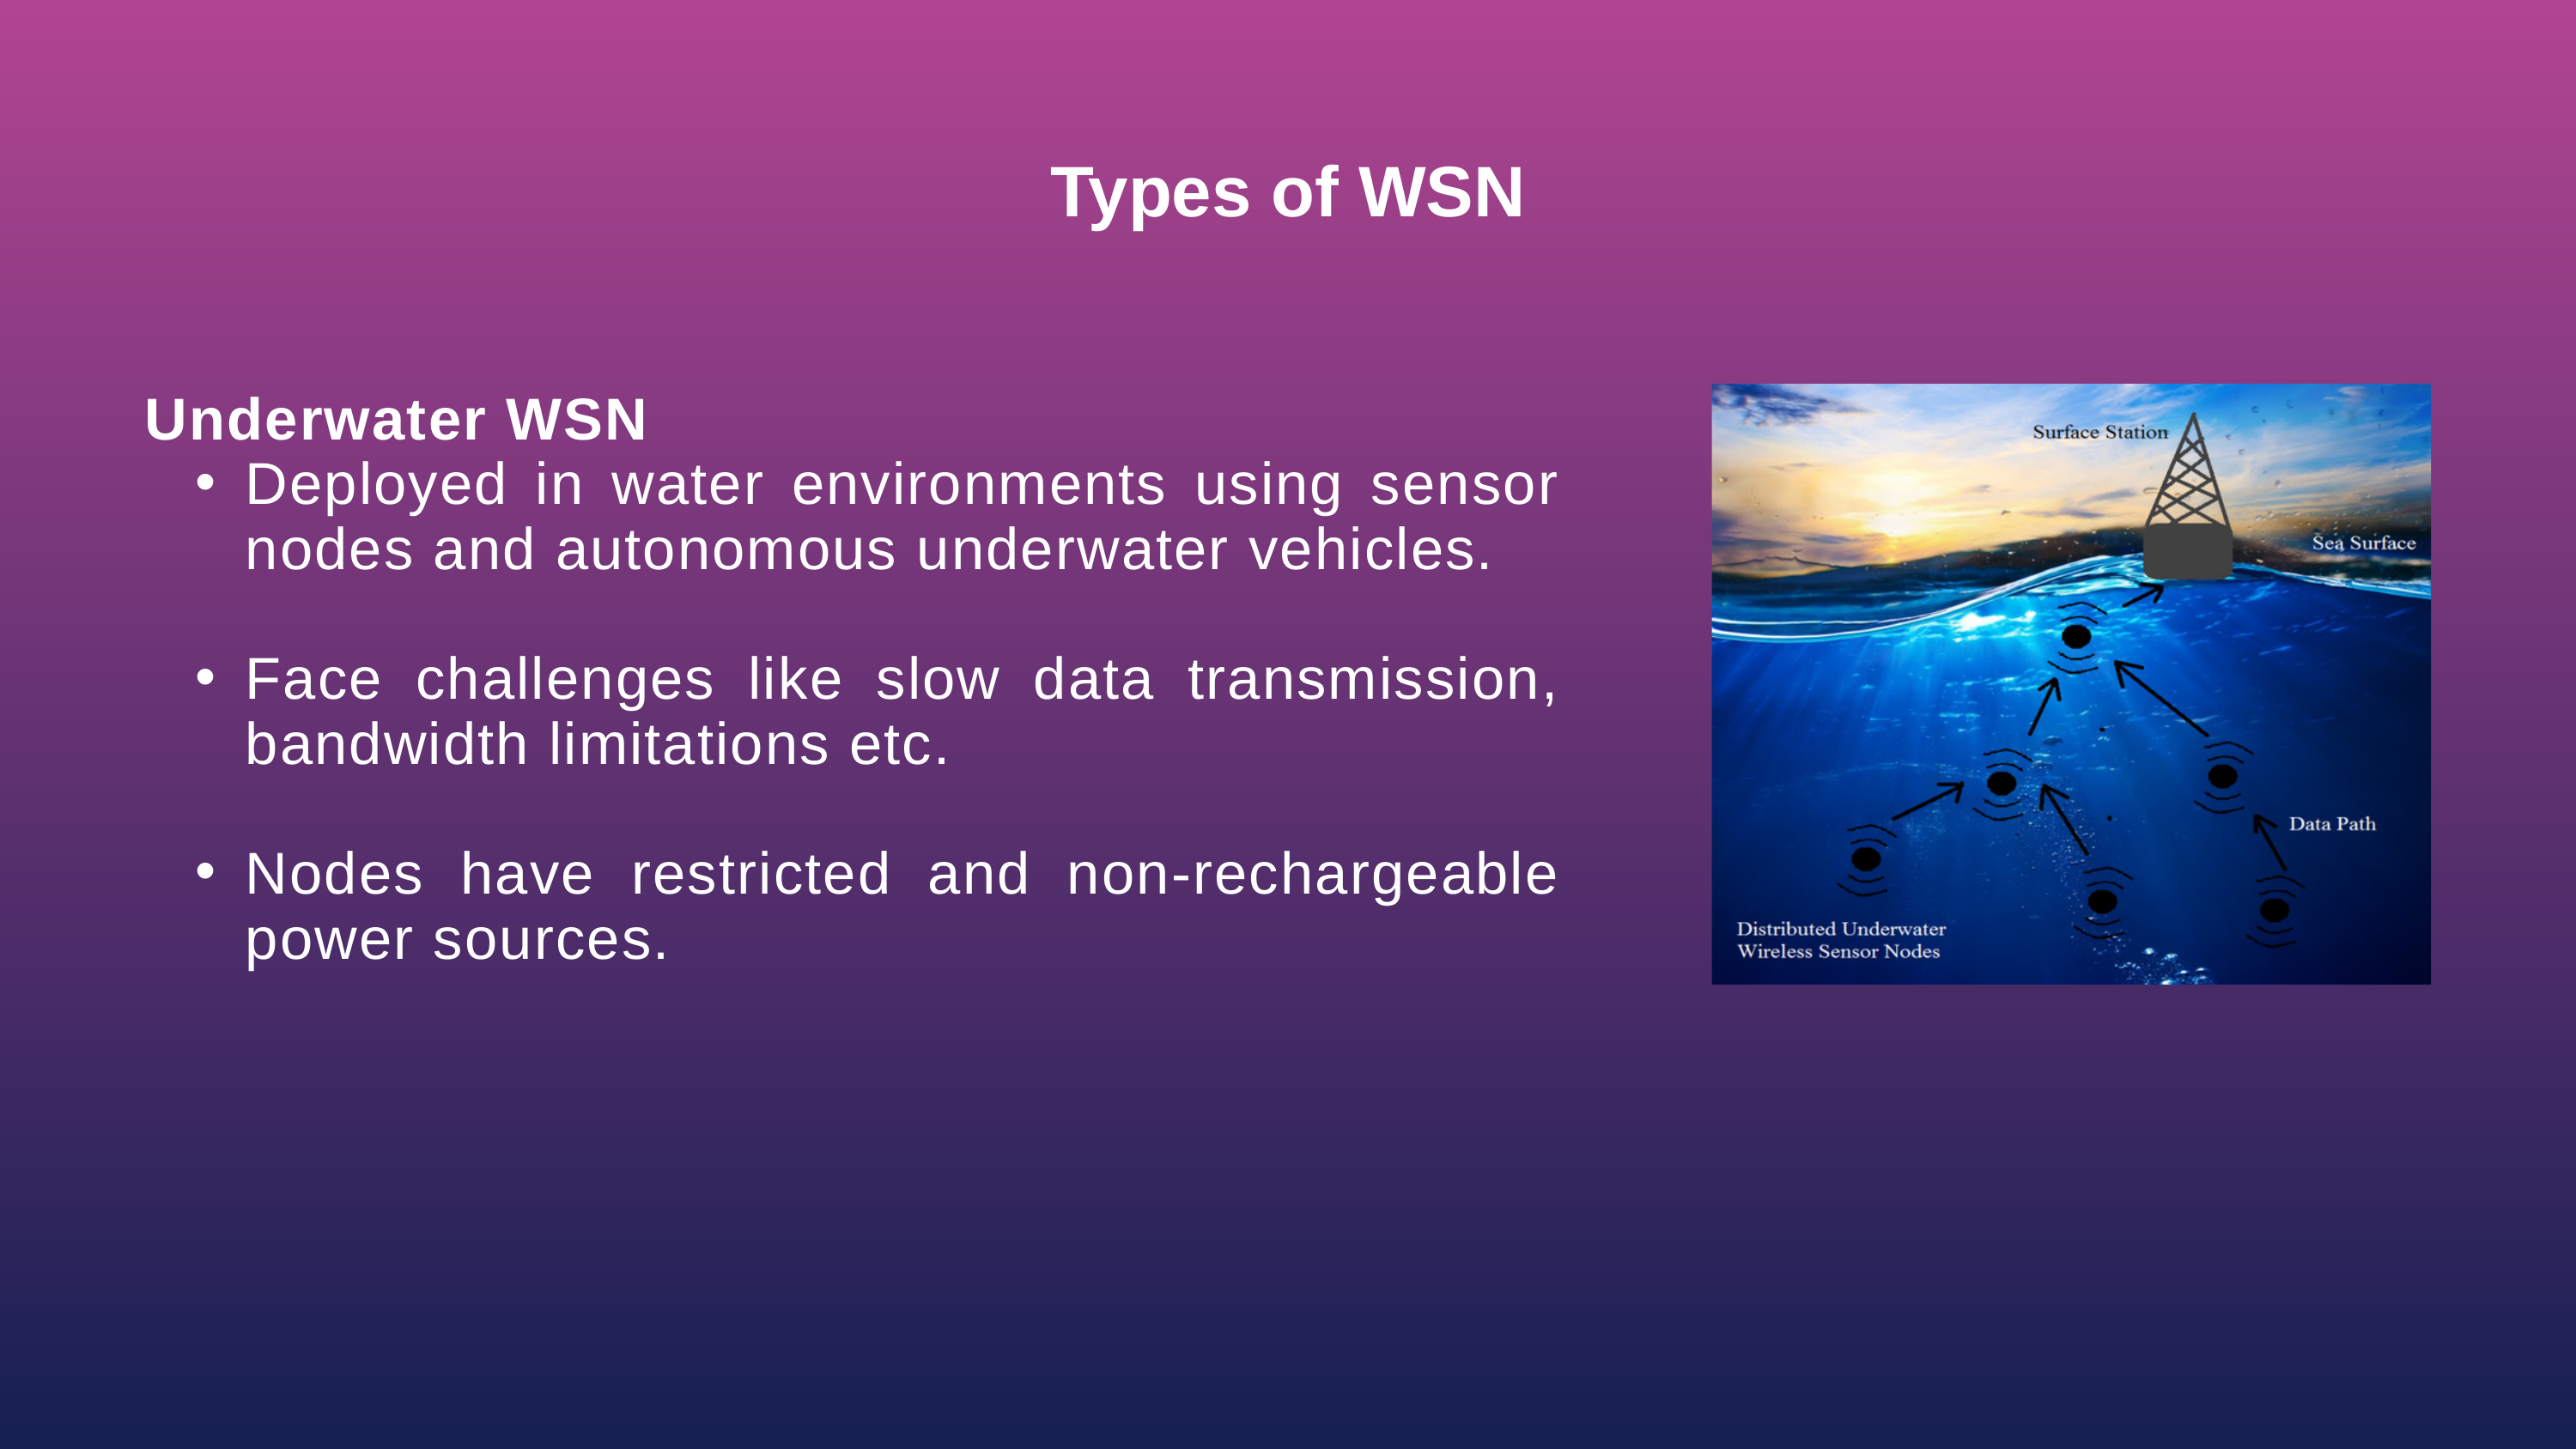

Types of WSN

Underwater WSN
Deployed in water environments using sensor nodes and autonomous underwater vehicles.

Face challenges like slow data transmission, bandwidth limitations etc.

Nodes have restricted and non-rechargeable power sources.